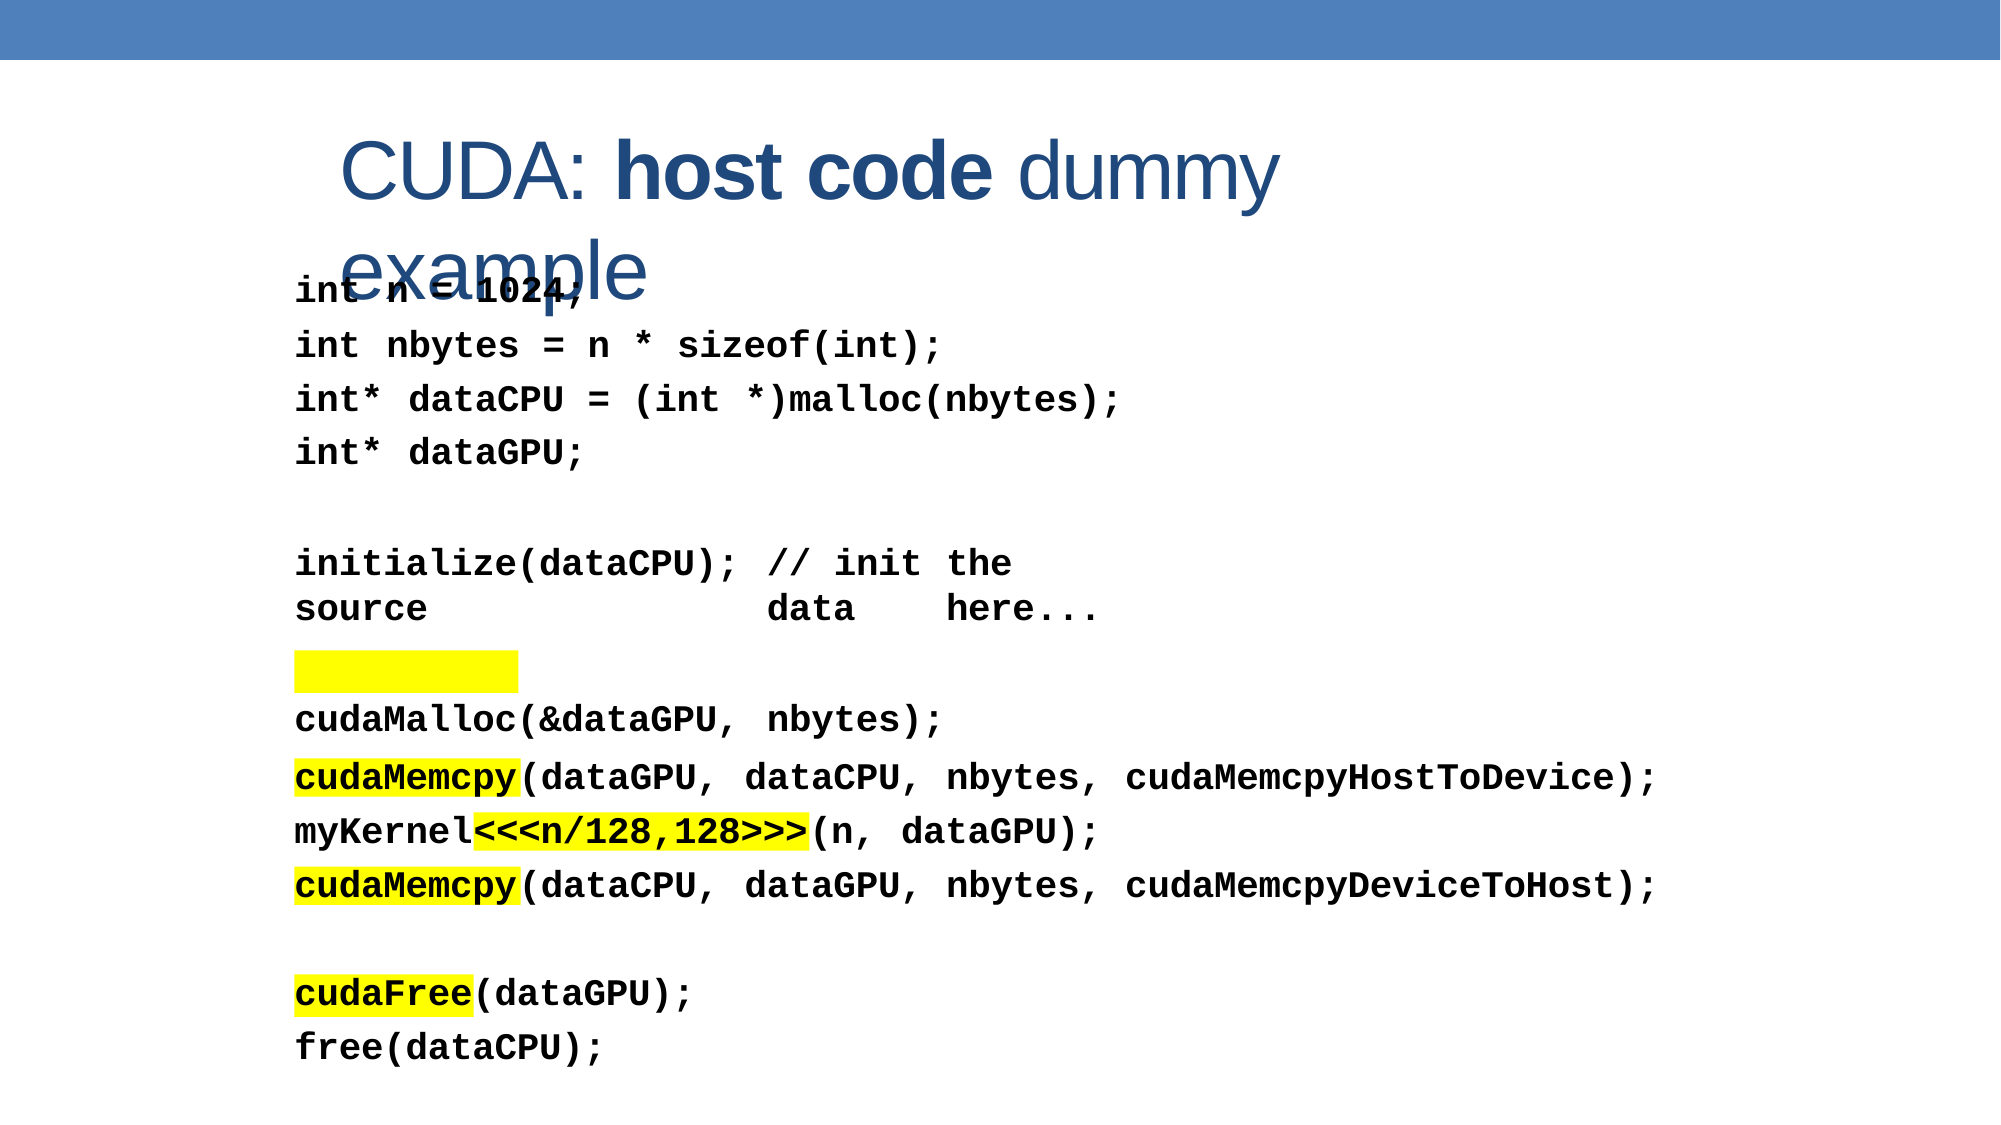

# CUDA: host code dummy example
int	n	=	1024;
int	nbytes	=	n	*	sizeof(int);
int*	dataCPU	=	(int	*)malloc(nbytes); int*	dataGPU;

initialize(dataCPU);	//	init	the	source	data	here	...

cudaMalloc(&dataGPU,	nbytes);

(dataGPU,	dataCPU,	nbytes,	cudaMemcpyHostToDevice);
cudaMemcpy
myKernel
(n,	dataGPU);
<<<n/128,128>>>
(dataCPU,	dataGPU,	nbytes,	cudaMemcpyDeviceToHost);
cudaMemcpy
cudaFree(dataGPU); free(dataCPU);